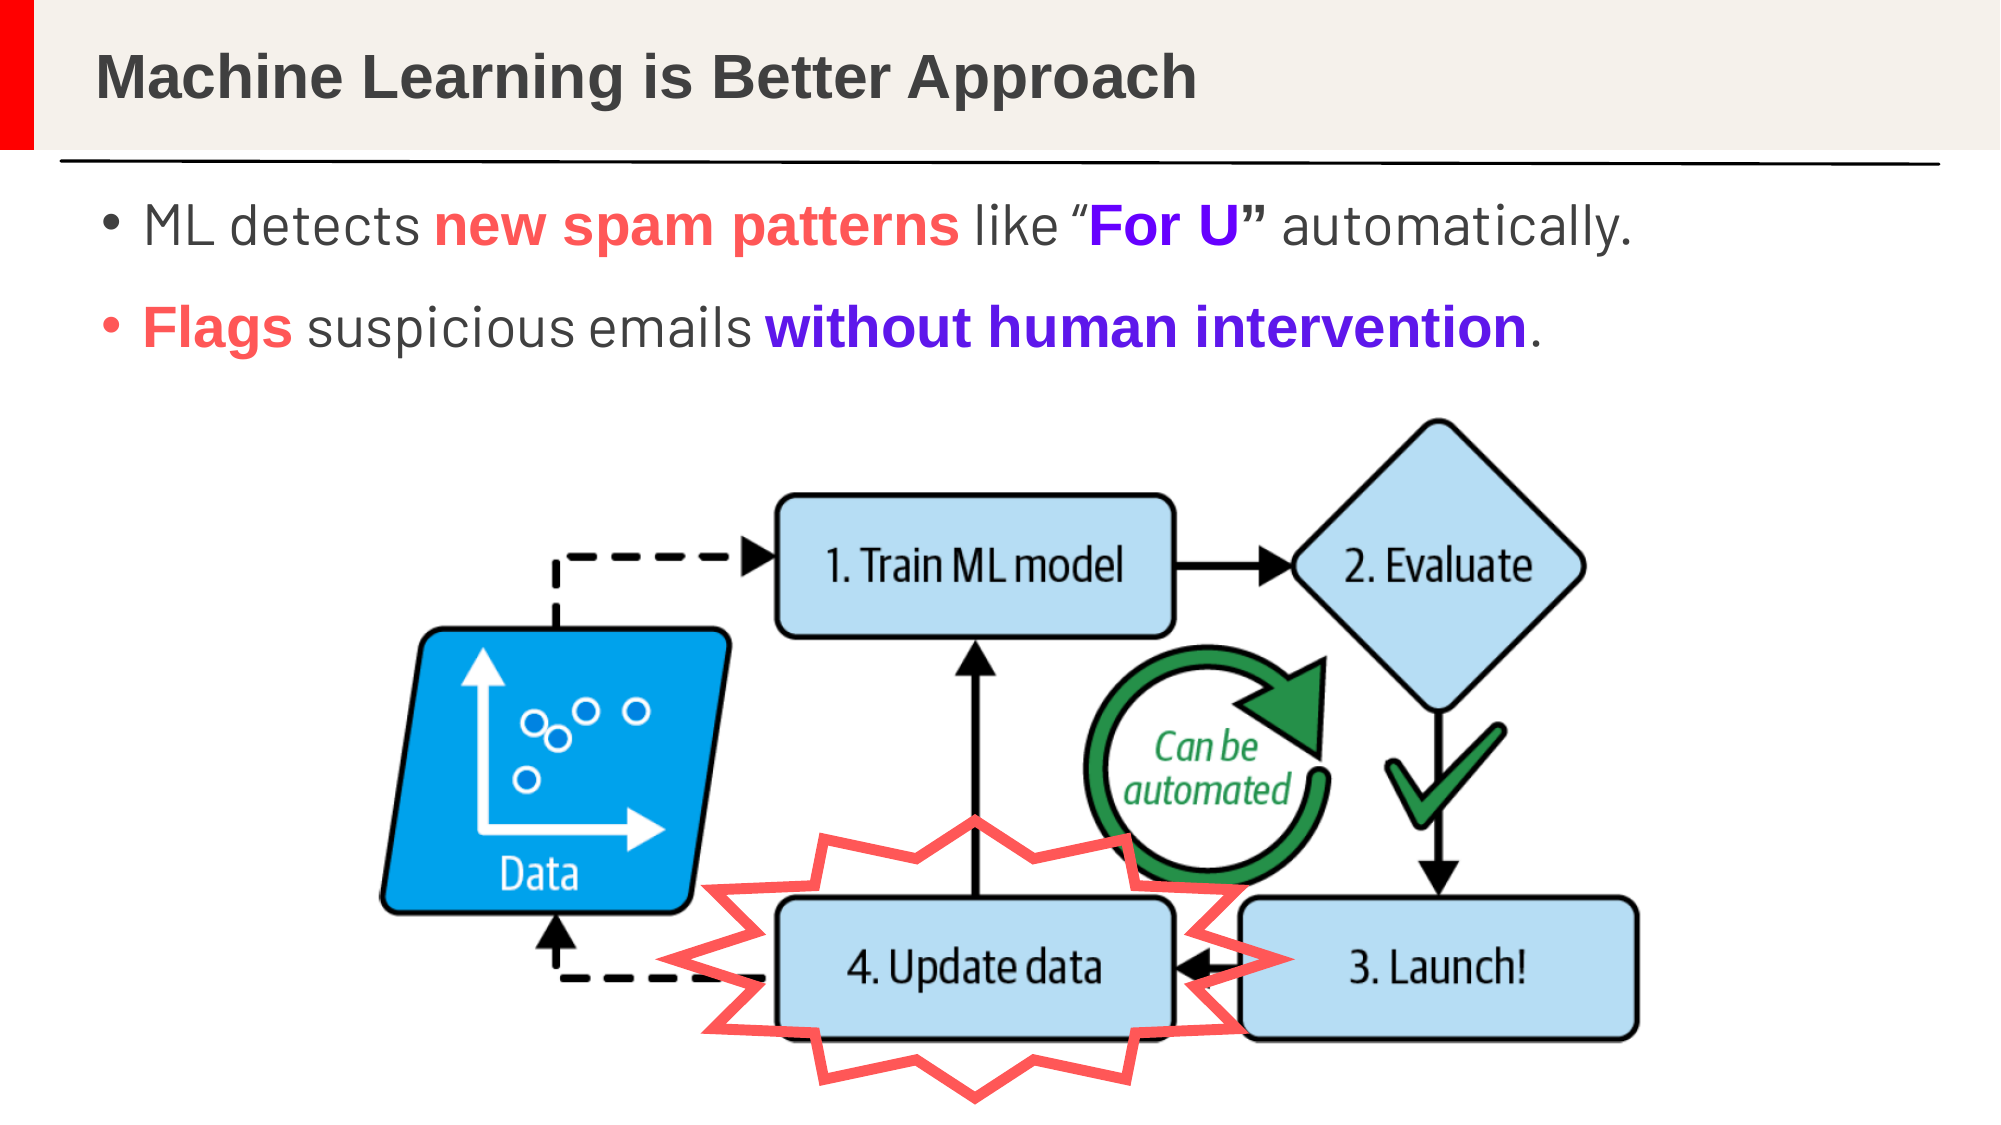

Machine Learning is Better Approach

ML detects new spam patterns like “For U” automatically.
Flags suspicious emails without human intervention.